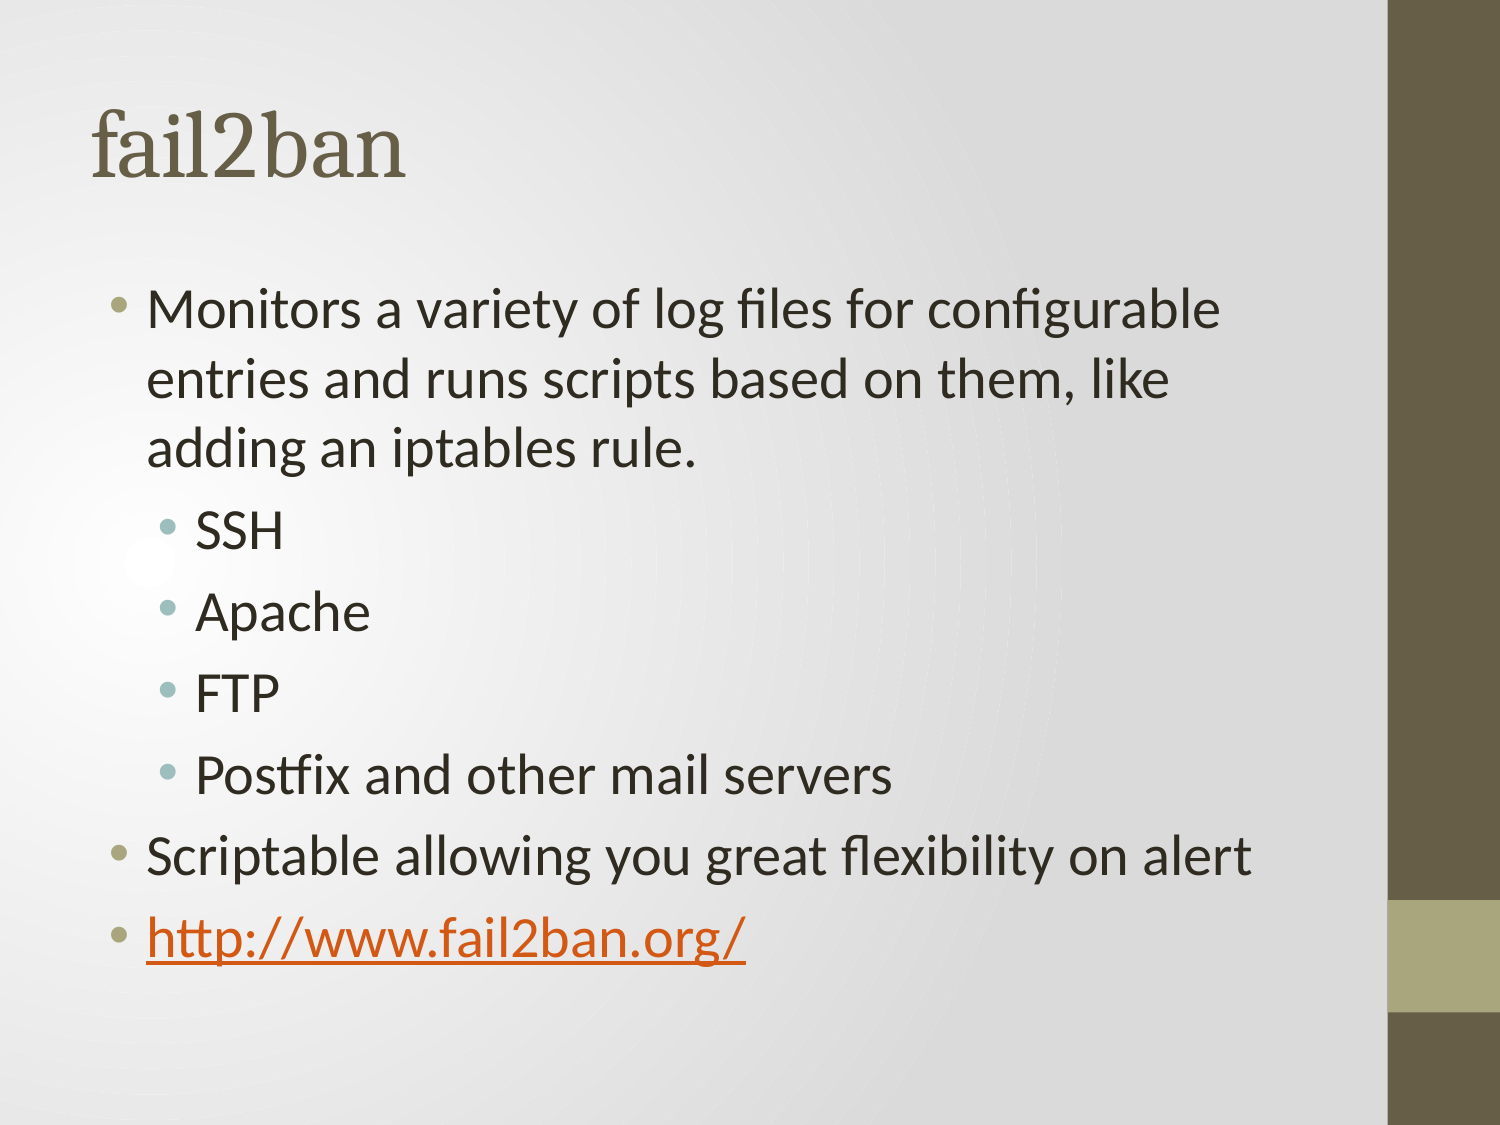

# fail2ban
Monitors a variety of log files for configurable entries and runs scripts based on them, like adding an iptables rule.
SSH
Apache
FTP
Postfix and other mail servers
Scriptable allowing you great flexibility on alert
http://www.fail2ban.org/